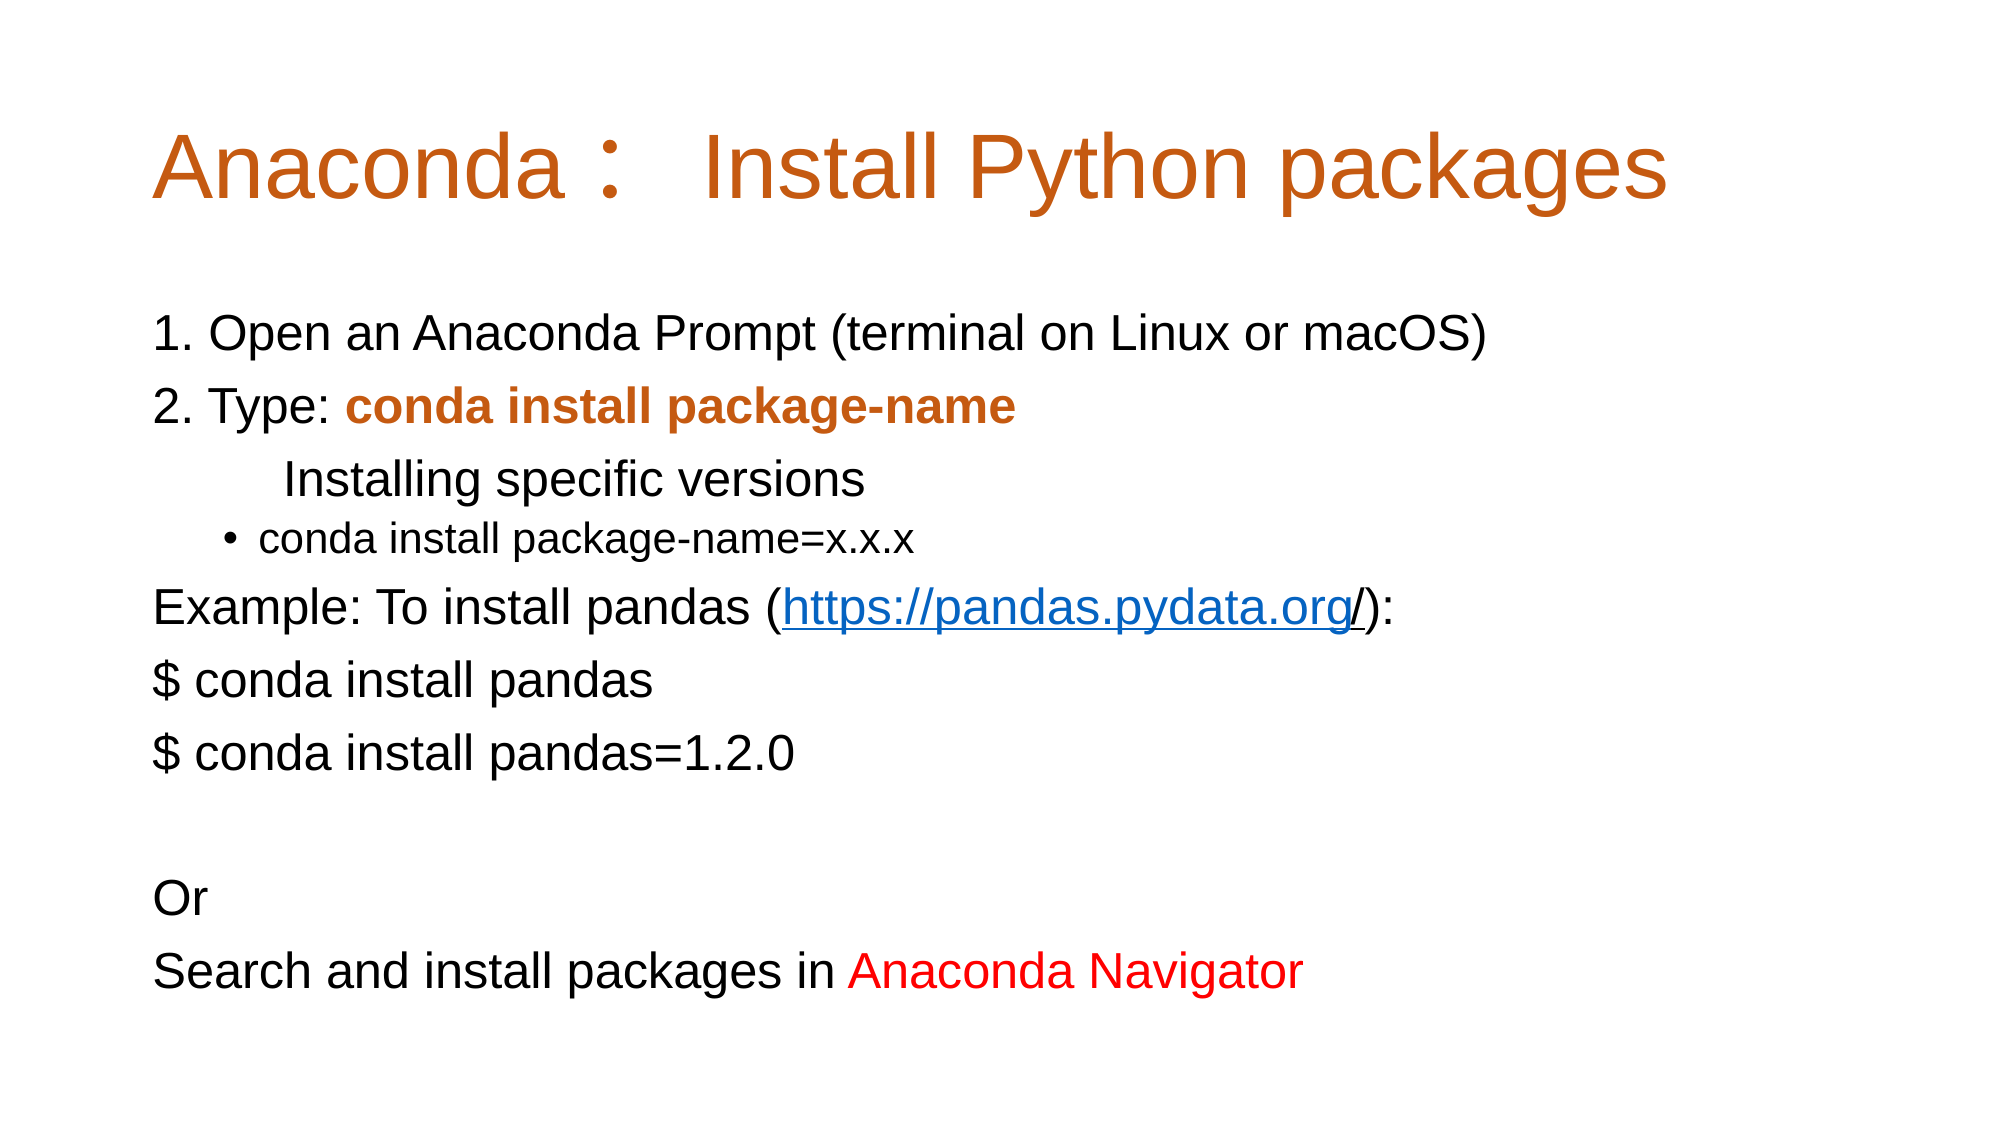

# Anaconda：Install Python packages
1. Open an Anaconda Prompt (terminal on Linux or macOS)
2. Type: conda install package-name
	Installing specific versions
conda install package-name=x.x.x
Example: To install pandas (https://pandas.pydata.org/):
$ conda install pandas
$ conda install pandas=1.2.0

Or
Search and install packages in Anaconda Navigator